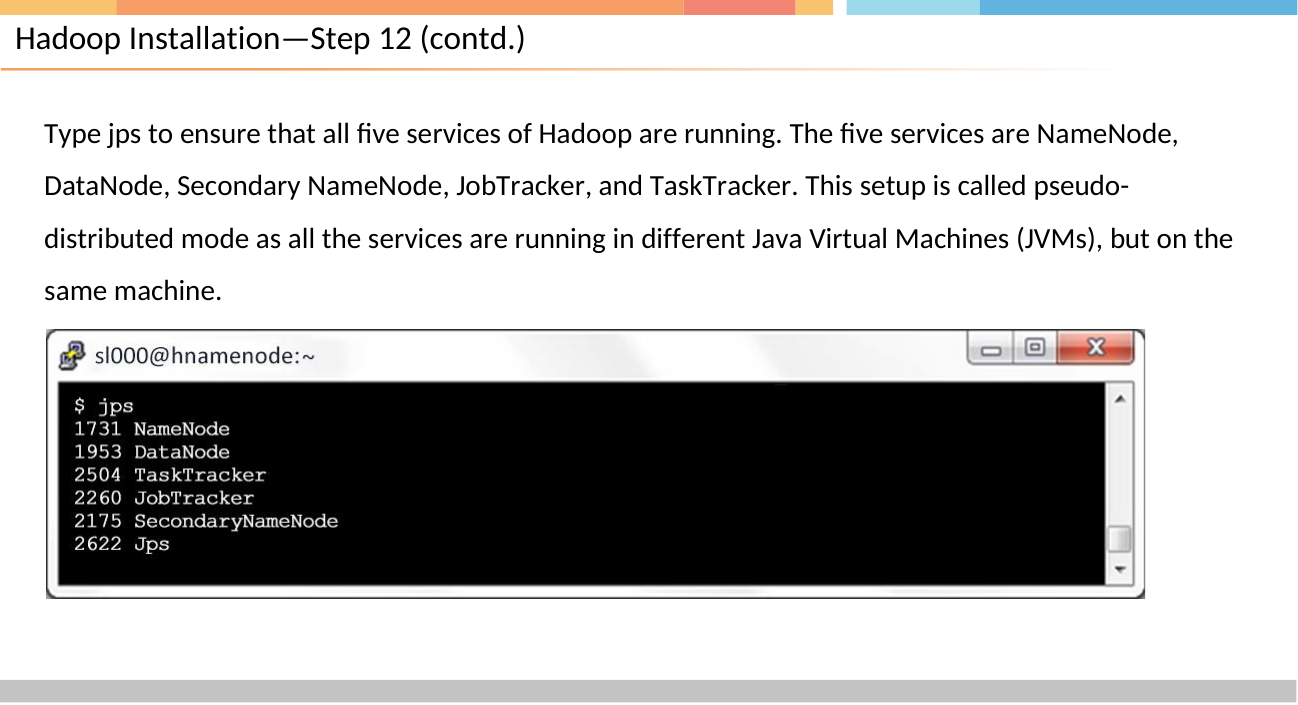

# Hadoop Installation—Step 12 (contd.)

Type jps to ensure that all five services of Hadoop are running. The five services are NameNode, DataNode, Secondary NameNode, JobTracker, and TaskTracker. This setup is called pseudo-distributed mode as all the services are running in different Java Virtual Machines (JVMs), but on the same machine.